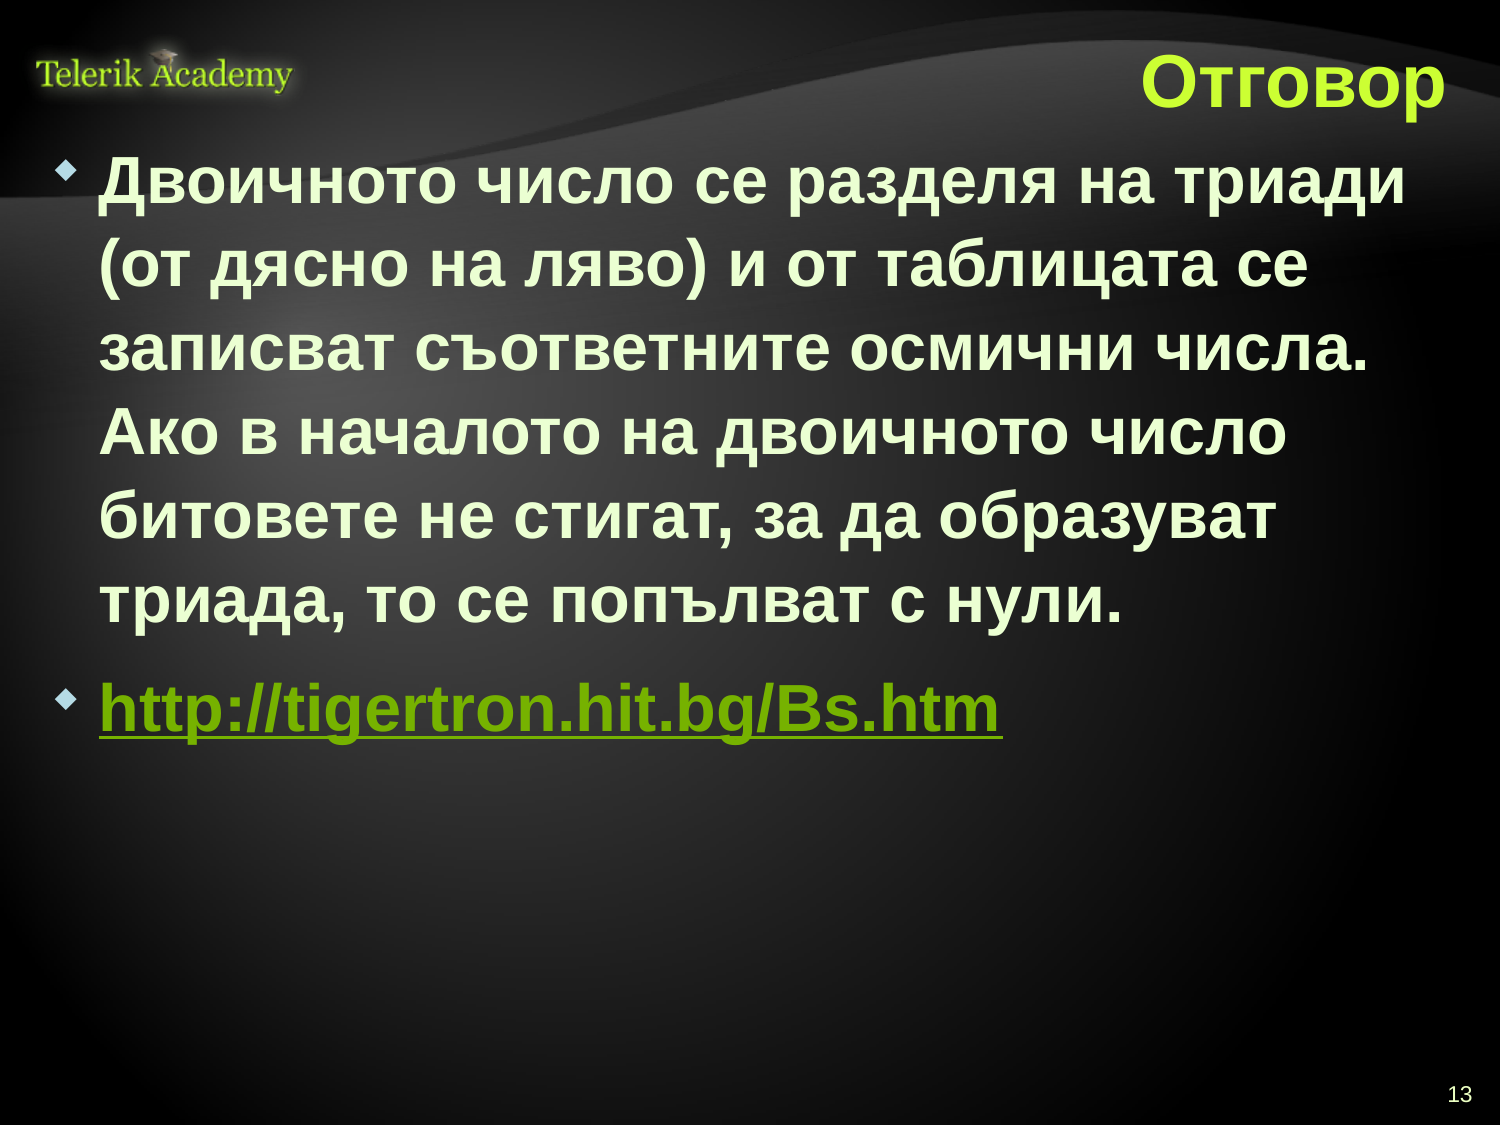

# Отговор
Двоичното число се разделя на триади (от дясно на ляво) и от таблицата се записват съответните осмични числа. Ако в началото на двоичното число битовете не стигат, за да образуват триада, то се попълват с нули.
http://tigertron.hit.bg/Bs.htm

13